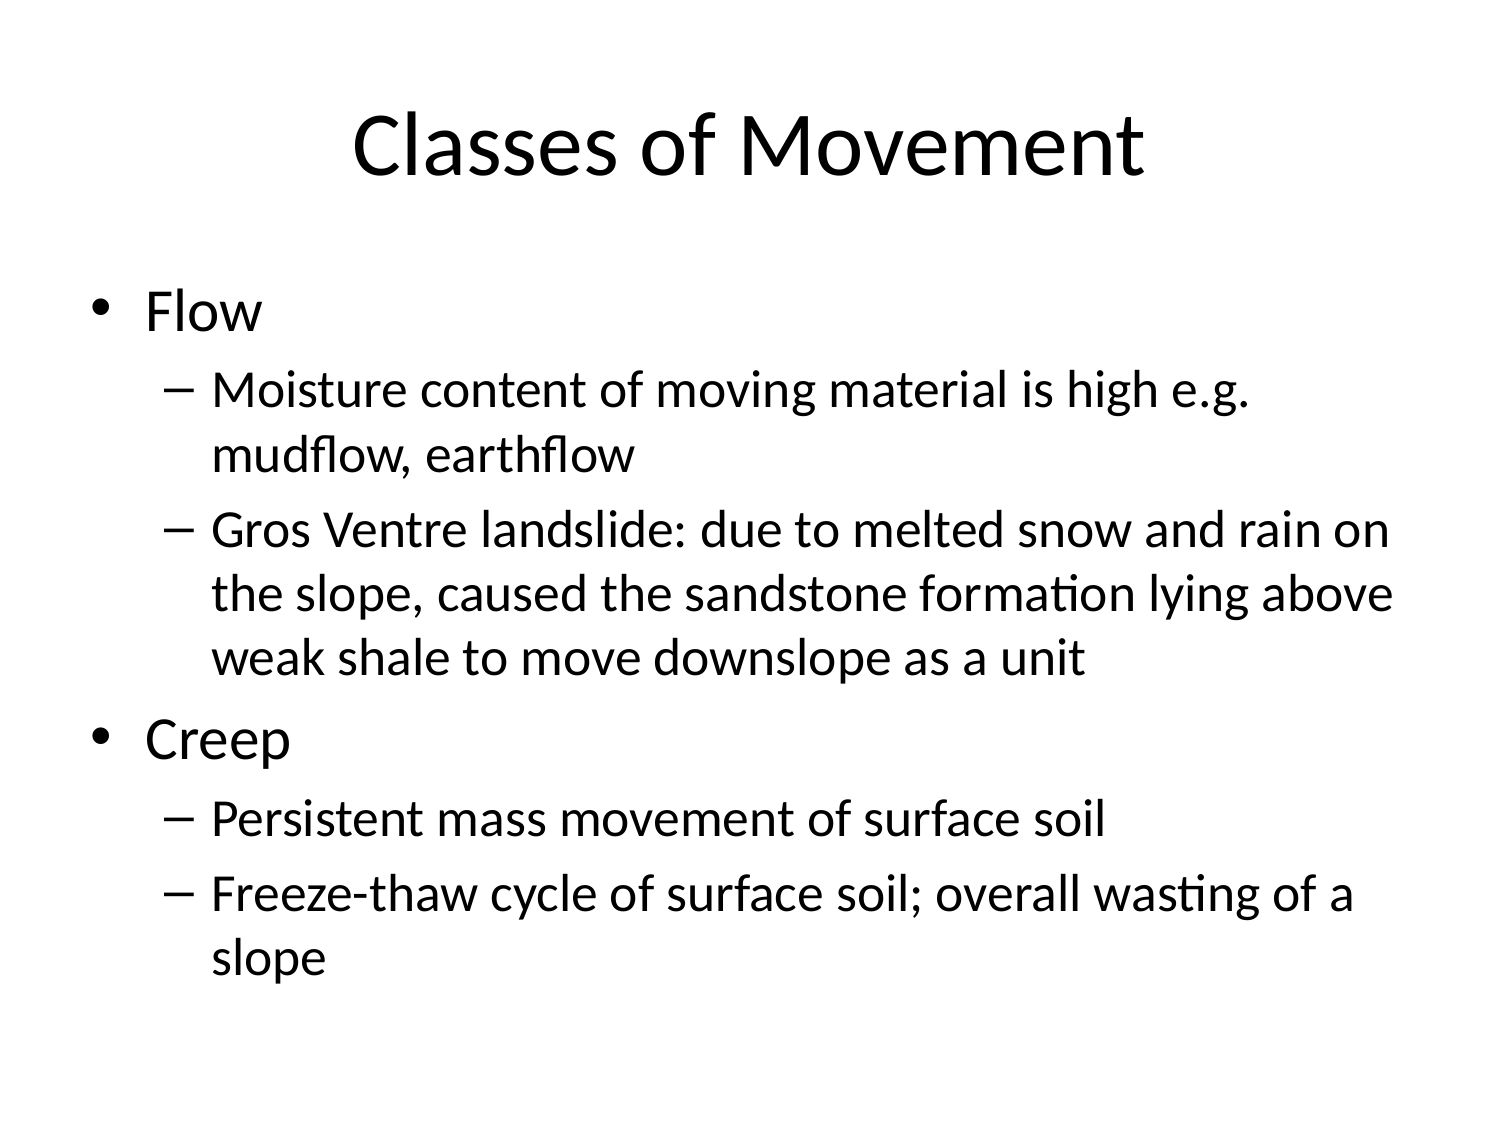

# Classes of Movement
Flow
Moisture content of moving material is high e.g. mudflow, earthflow
Gros Ventre landslide: due to melted snow and rain on the slope, caused the sandstone formation lying above weak shale to move downslope as a unit
Creep
Persistent mass movement of surface soil
Freeze-thaw cycle of surface soil; overall wasting of a slope